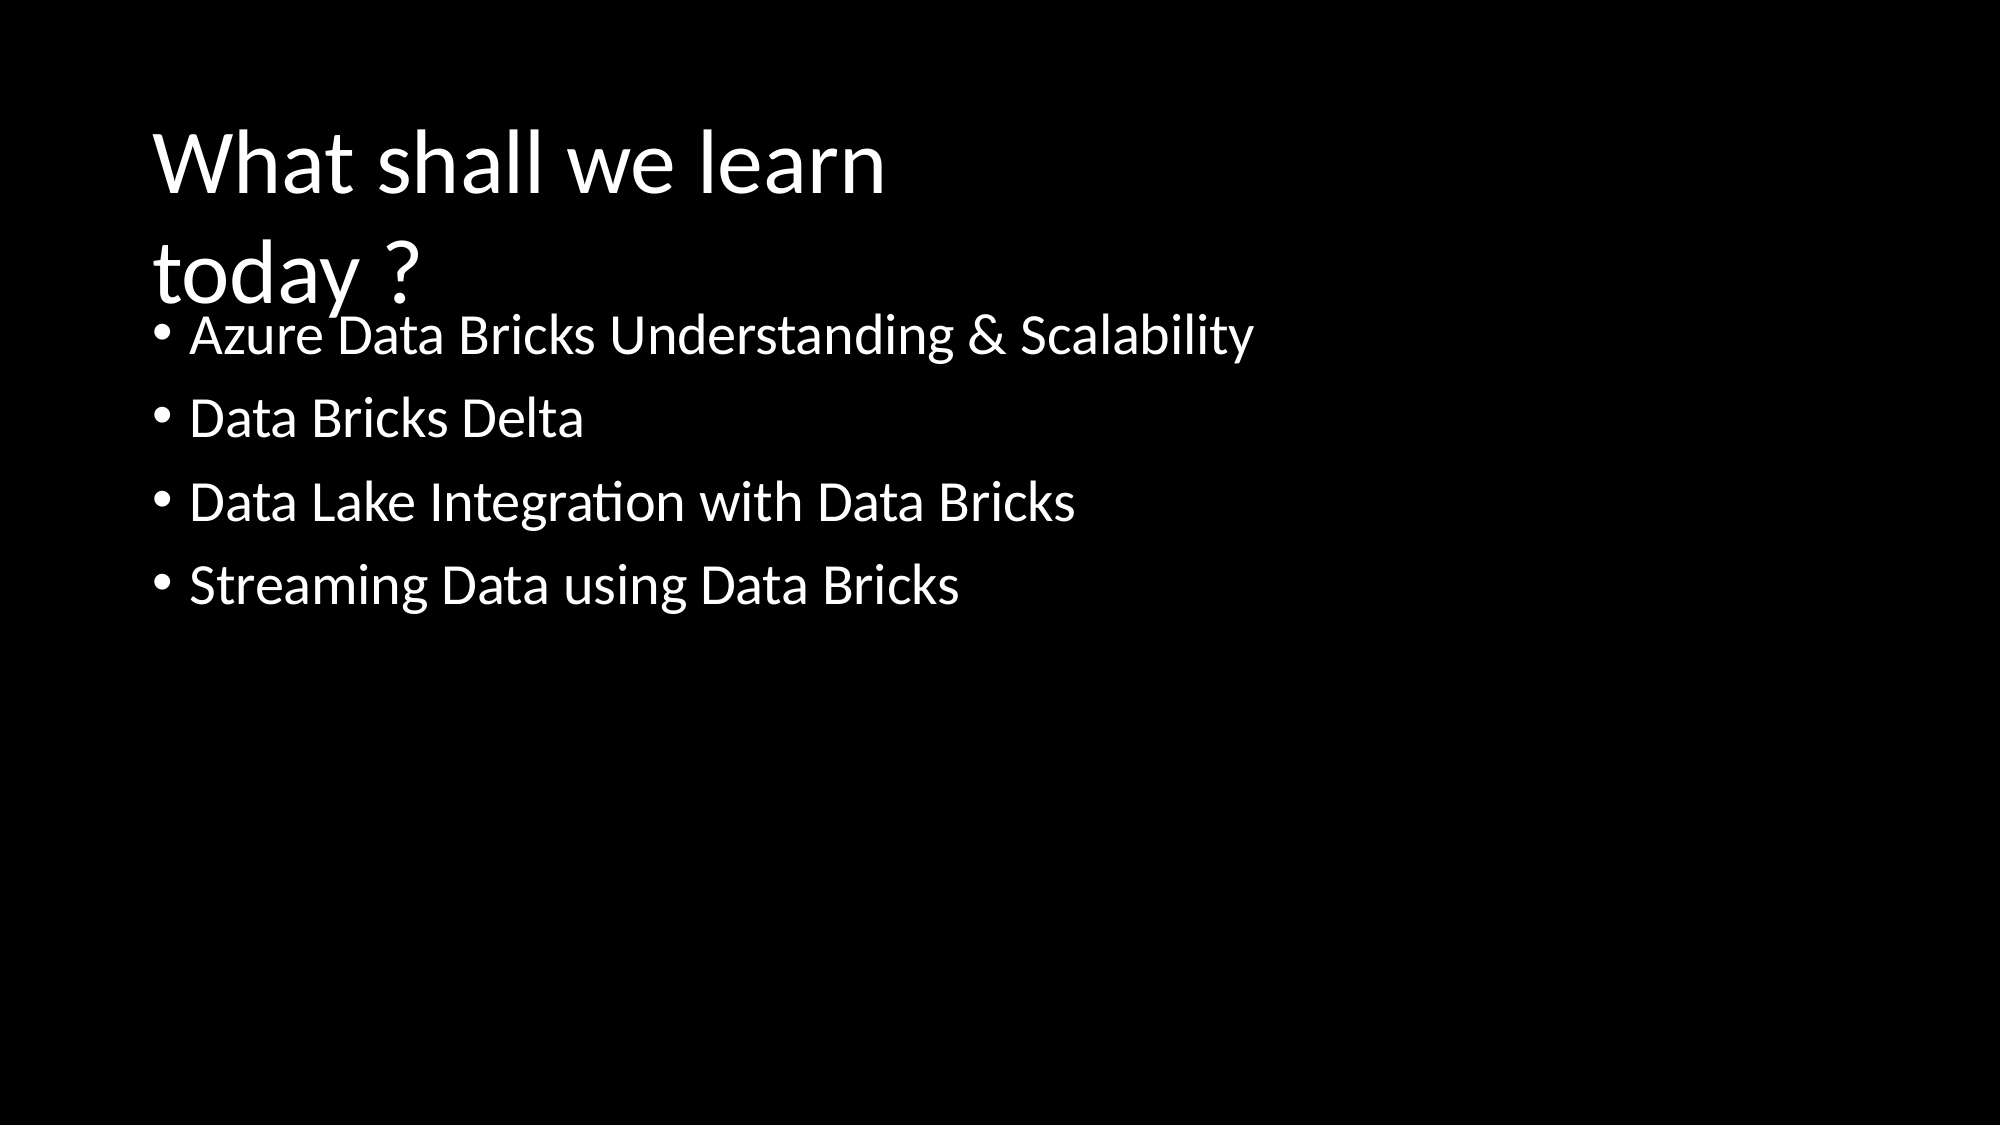

# What shall we learn today ?
Azure Data Bricks Understanding & Scalability
Data Bricks Delta
Data Lake Integration with Data Bricks
Streaming Data using Data Bricks